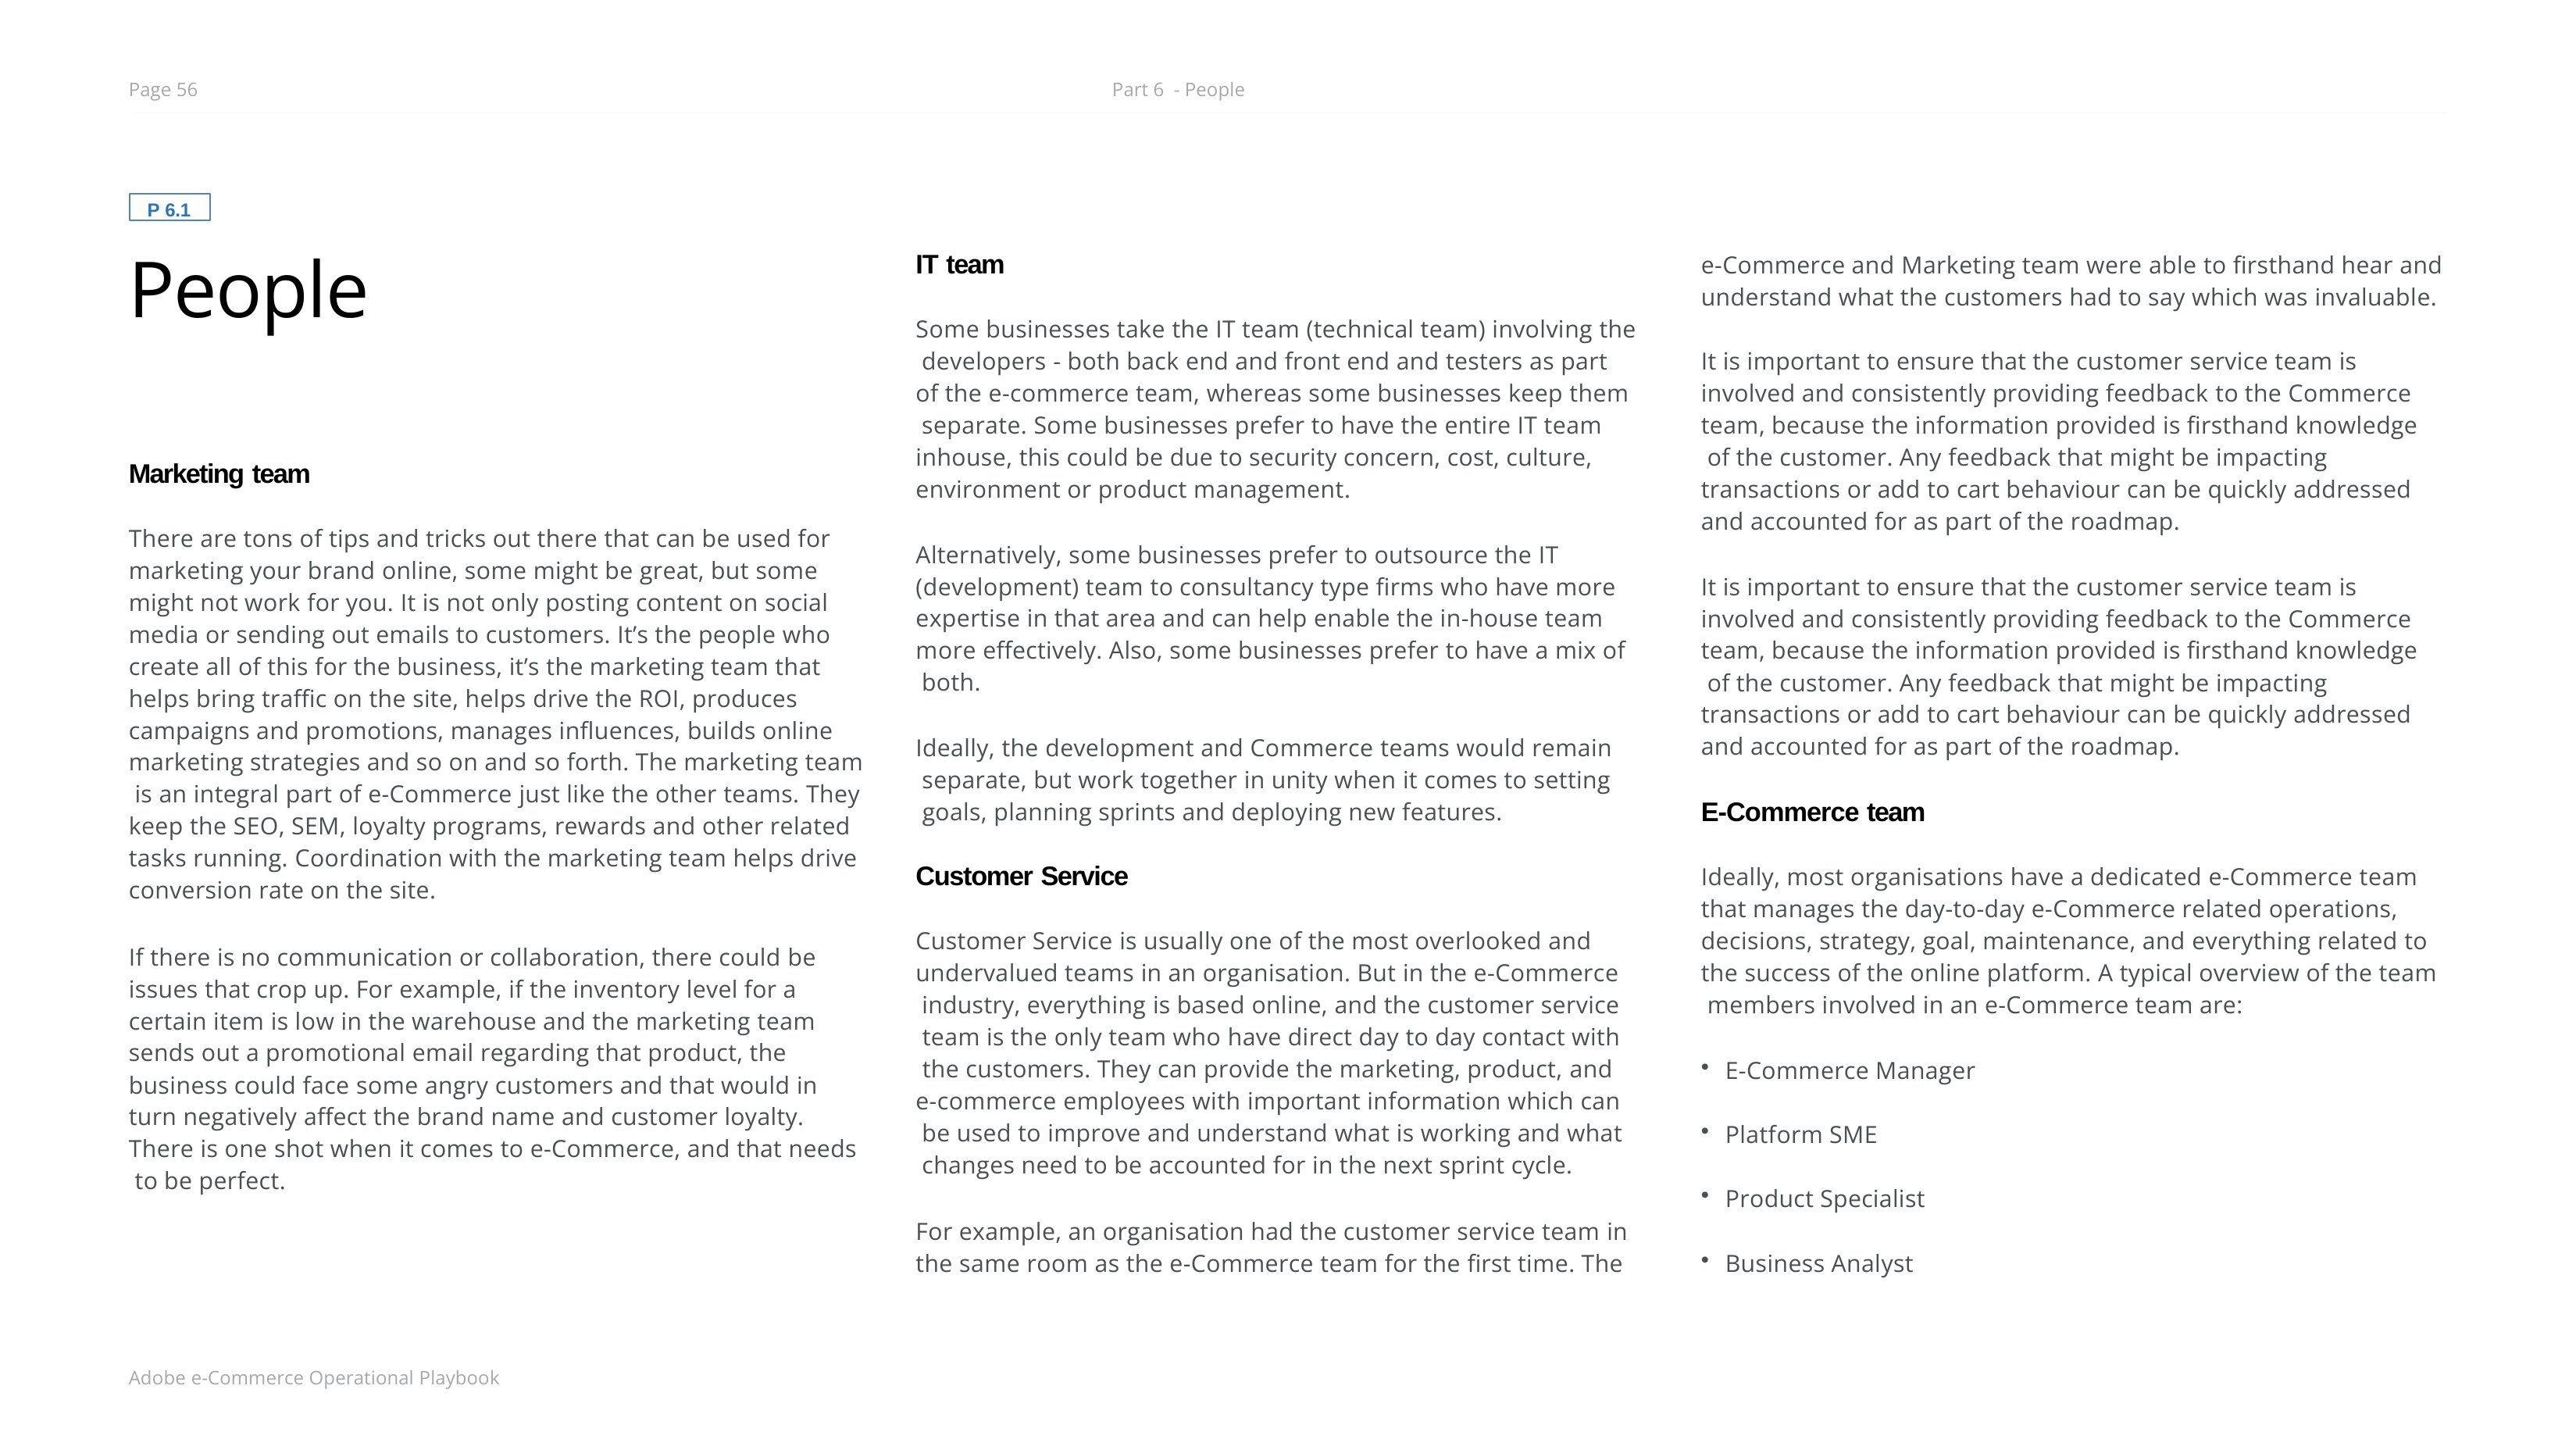

Page 56
Part 6 - People
P 6.1
People
e-Commerce and Marketing team were able to firsthand hear and
understand what the customers had to say which was invaluable.
IT team
Some businesses take the IT team (technical team) involving the  developers - both back end and front end and testers as part
of the e-commerce team, whereas some businesses keep them  separate. Some businesses prefer to have the entire IT team  inhouse, this could be due to security concern, cost, culture,  environment or product management.
It is important to ensure that the customer service team is  involved and consistently providing feedback to the Commerce  team, because the information provided is firsthand knowledge  of the customer. Any feedback that might be impacting  transactions or add to cart behaviour can be quickly addressed  and accounted for as part of the roadmap.
Marketing team
There are tons of tips and tricks out there that can be used for  marketing your brand online, some might be great, but some  might not work for you. It is not only posting content on social  media or sending out emails to customers. It’s the people who  create all of this for the business, it’s the marketing team that  helps bring traffic on the site, helps drive the ROI, produces  campaigns and promotions, manages influences, builds online  marketing strategies and so on and so forth. The marketing team  is an integral part of e-Commerce just like the other teams. They  keep the SEO, SEM, loyalty programs, rewards and other related  tasks running. Coordination with the marketing team helps drive  conversion rate on the site.
Alternatively, some businesses prefer to outsource the IT  (development) team to consultancy type firms who have more  expertise in that area and can help enable the in-house team  more effectively. Also, some businesses prefer to have a mix of  both.
It is important to ensure that the customer service team is  involved and consistently providing feedback to the Commerce  team, because the information provided is firsthand knowledge  of the customer. Any feedback that might be impacting  transactions or add to cart behaviour can be quickly addressed  and accounted for as part of the roadmap.
Ideally, the development and Commerce teams would remain  separate, but work together in unity when it comes to setting  goals, planning sprints and deploying new features.
E-Commerce team
Ideally, most organisations have a dedicated e-Commerce team  that manages the day-to-day e-Commerce related operations,  decisions, strategy, goal, maintenance, and everything related to  the success of the online platform. A typical overview of the team  members involved in an e-Commerce team are:
Customer Service
Customer Service is usually one of the most overlooked and  undervalued teams in an organisation. But in the e-Commerce  industry, everything is based online, and the customer service  team is the only team who have direct day to day contact with  the customers. They can provide the marketing, product, and  e-commerce employees with important information which can  be used to improve and understand what is working and what  changes need to be accounted for in the next sprint cycle.
If there is no communication or collaboration, there could be  issues that crop up. For example, if the inventory level for a  certain item is low in the warehouse and the marketing team  sends out a promotional email regarding that product, the  business could face some angry customers and that would in  turn negatively affect the brand name and customer loyalty.  There is one shot when it comes to e-Commerce, and that needs  to be perfect.
E-Commerce Manager
Platform SME
Product Specialist
For example, an organisation had the customer service team in
the same room as the e-Commerce team for the first time. The
Business Analyst
Adobe e-Commerce Operational Playbook